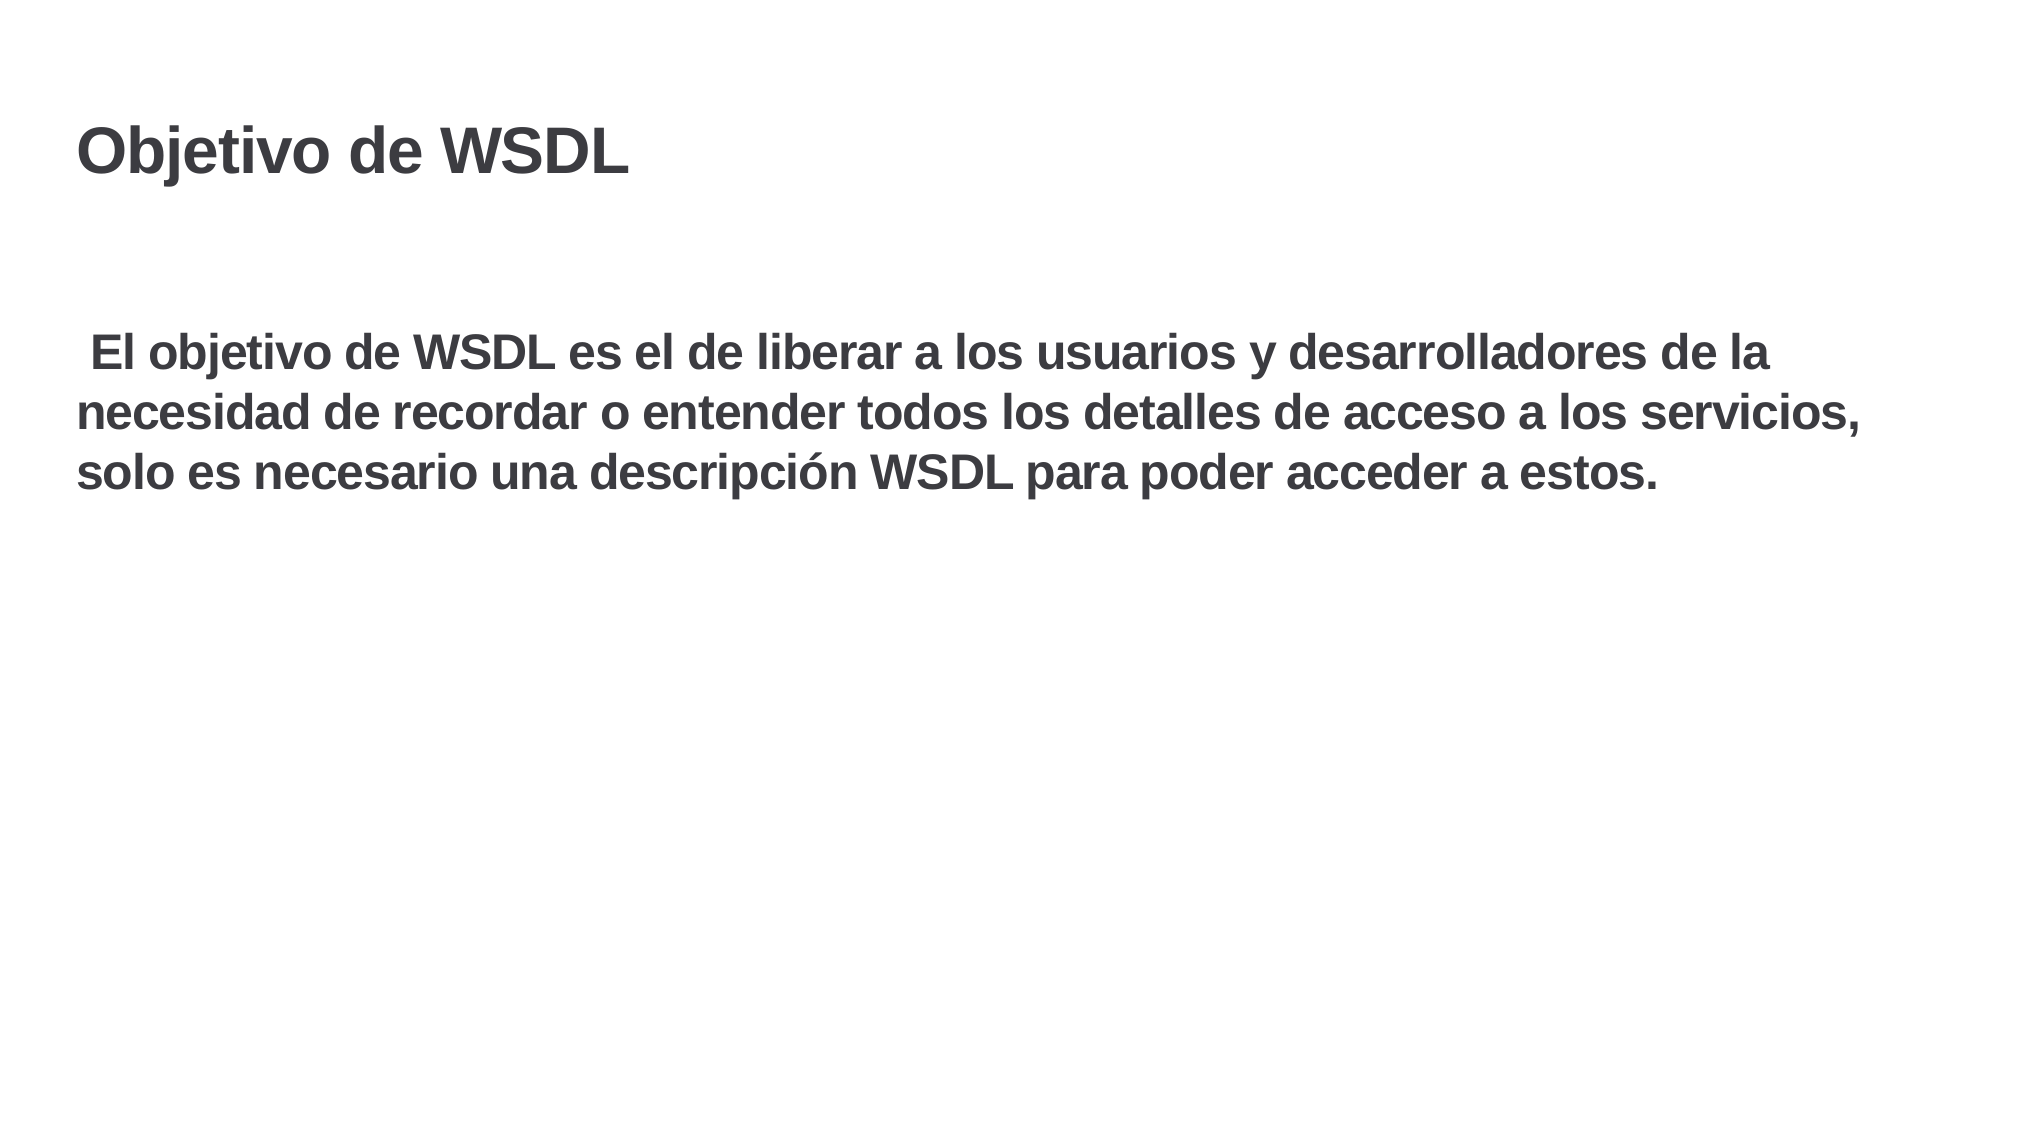

# Objetivo de WSDL
 El objetivo de WSDL es el de liberar a los usuarios y desarrolladores de la necesidad de recordar o entender todos los detalles de acceso a los servicios, solo es necesario una descripción WSDL para poder acceder a estos.